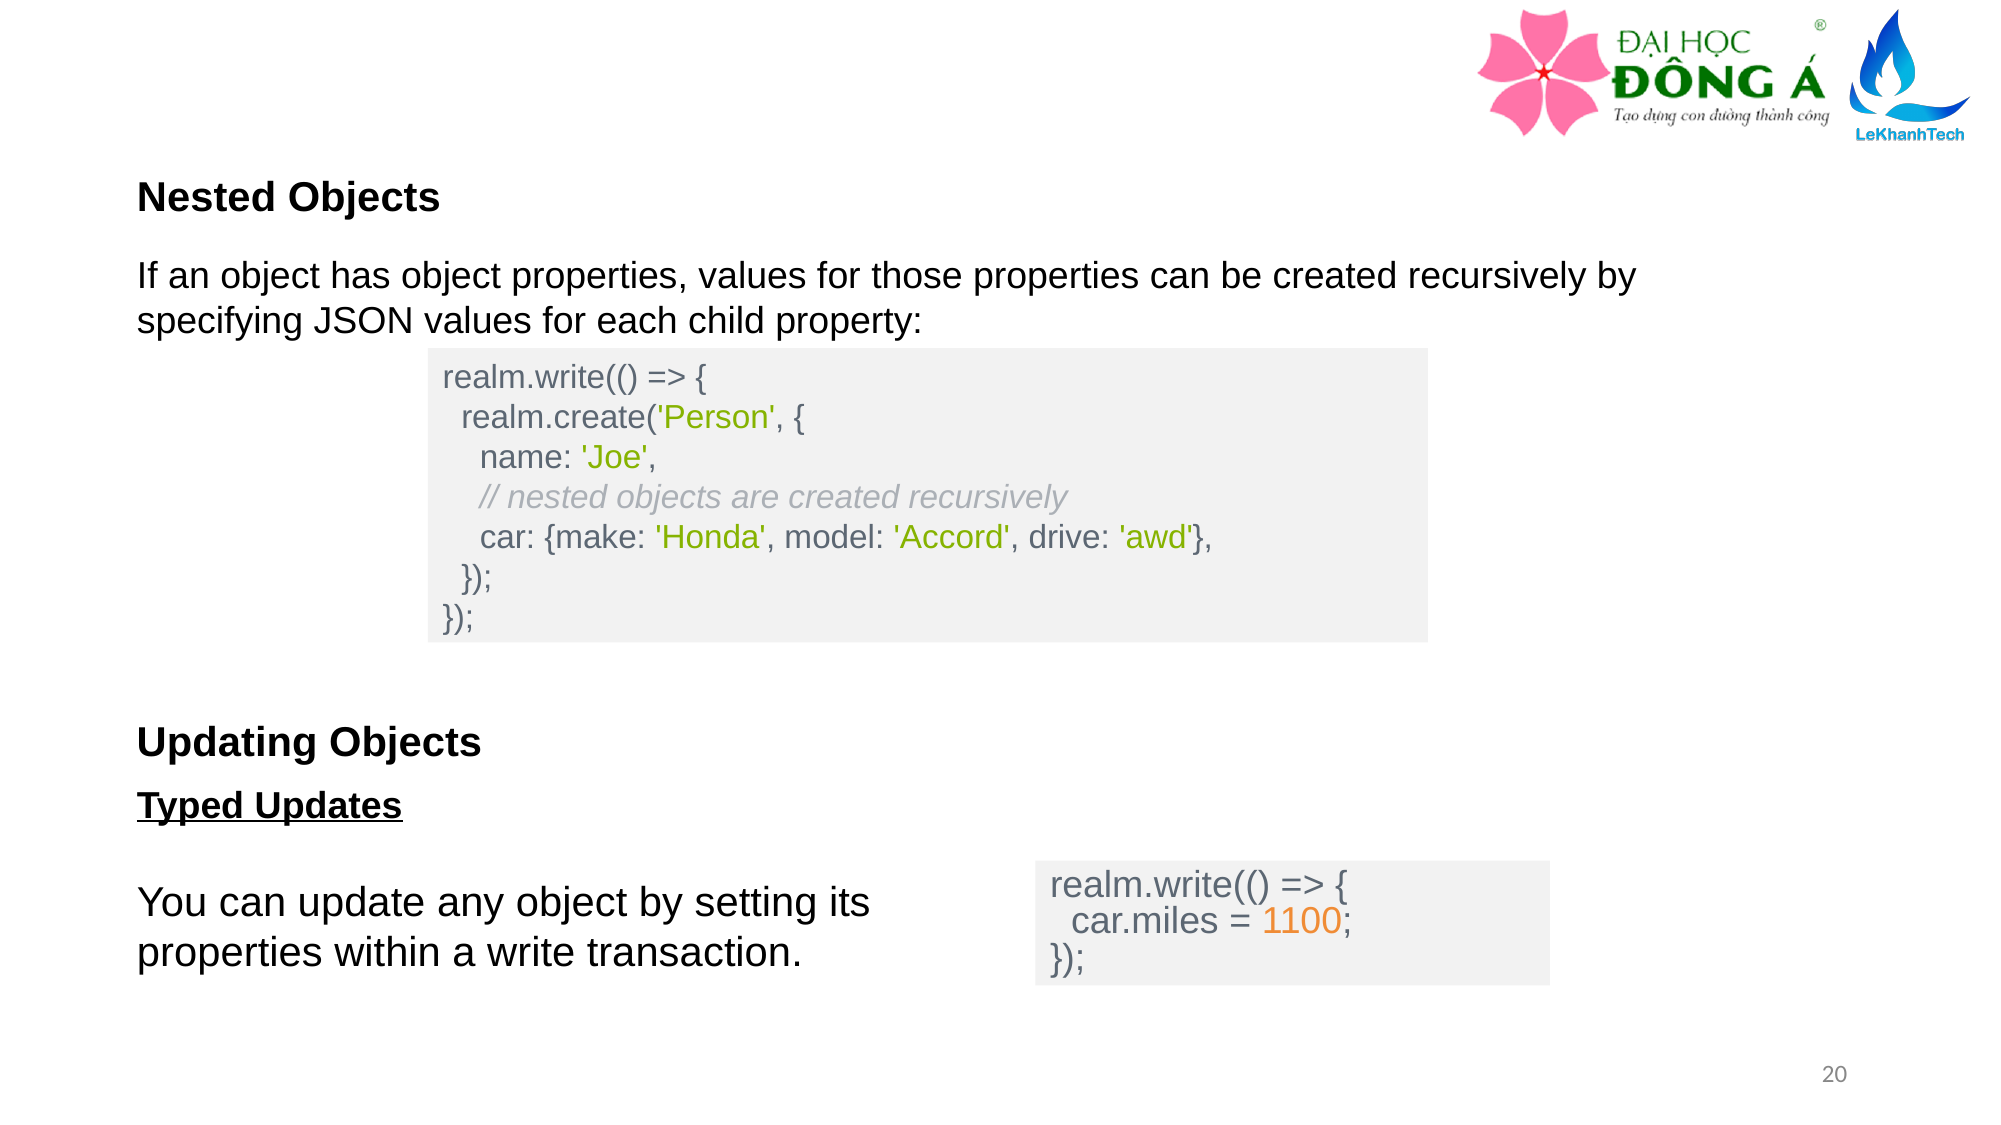

Nested Objects
If an object has object properties, values for those properties can be created recursively by specifying JSON values for each child property:
realm.write(() => {
  realm.create('Person', {
    name: 'Joe',
    // nested objects are created recursively
    car: {make: 'Honda', model: 'Accord', drive: 'awd'},
  });
});
Updating Objects
Typed Updates
realm.write(() => {
  car.miles = 1100;
});
You can update any object by setting its properties within a write transaction.
20